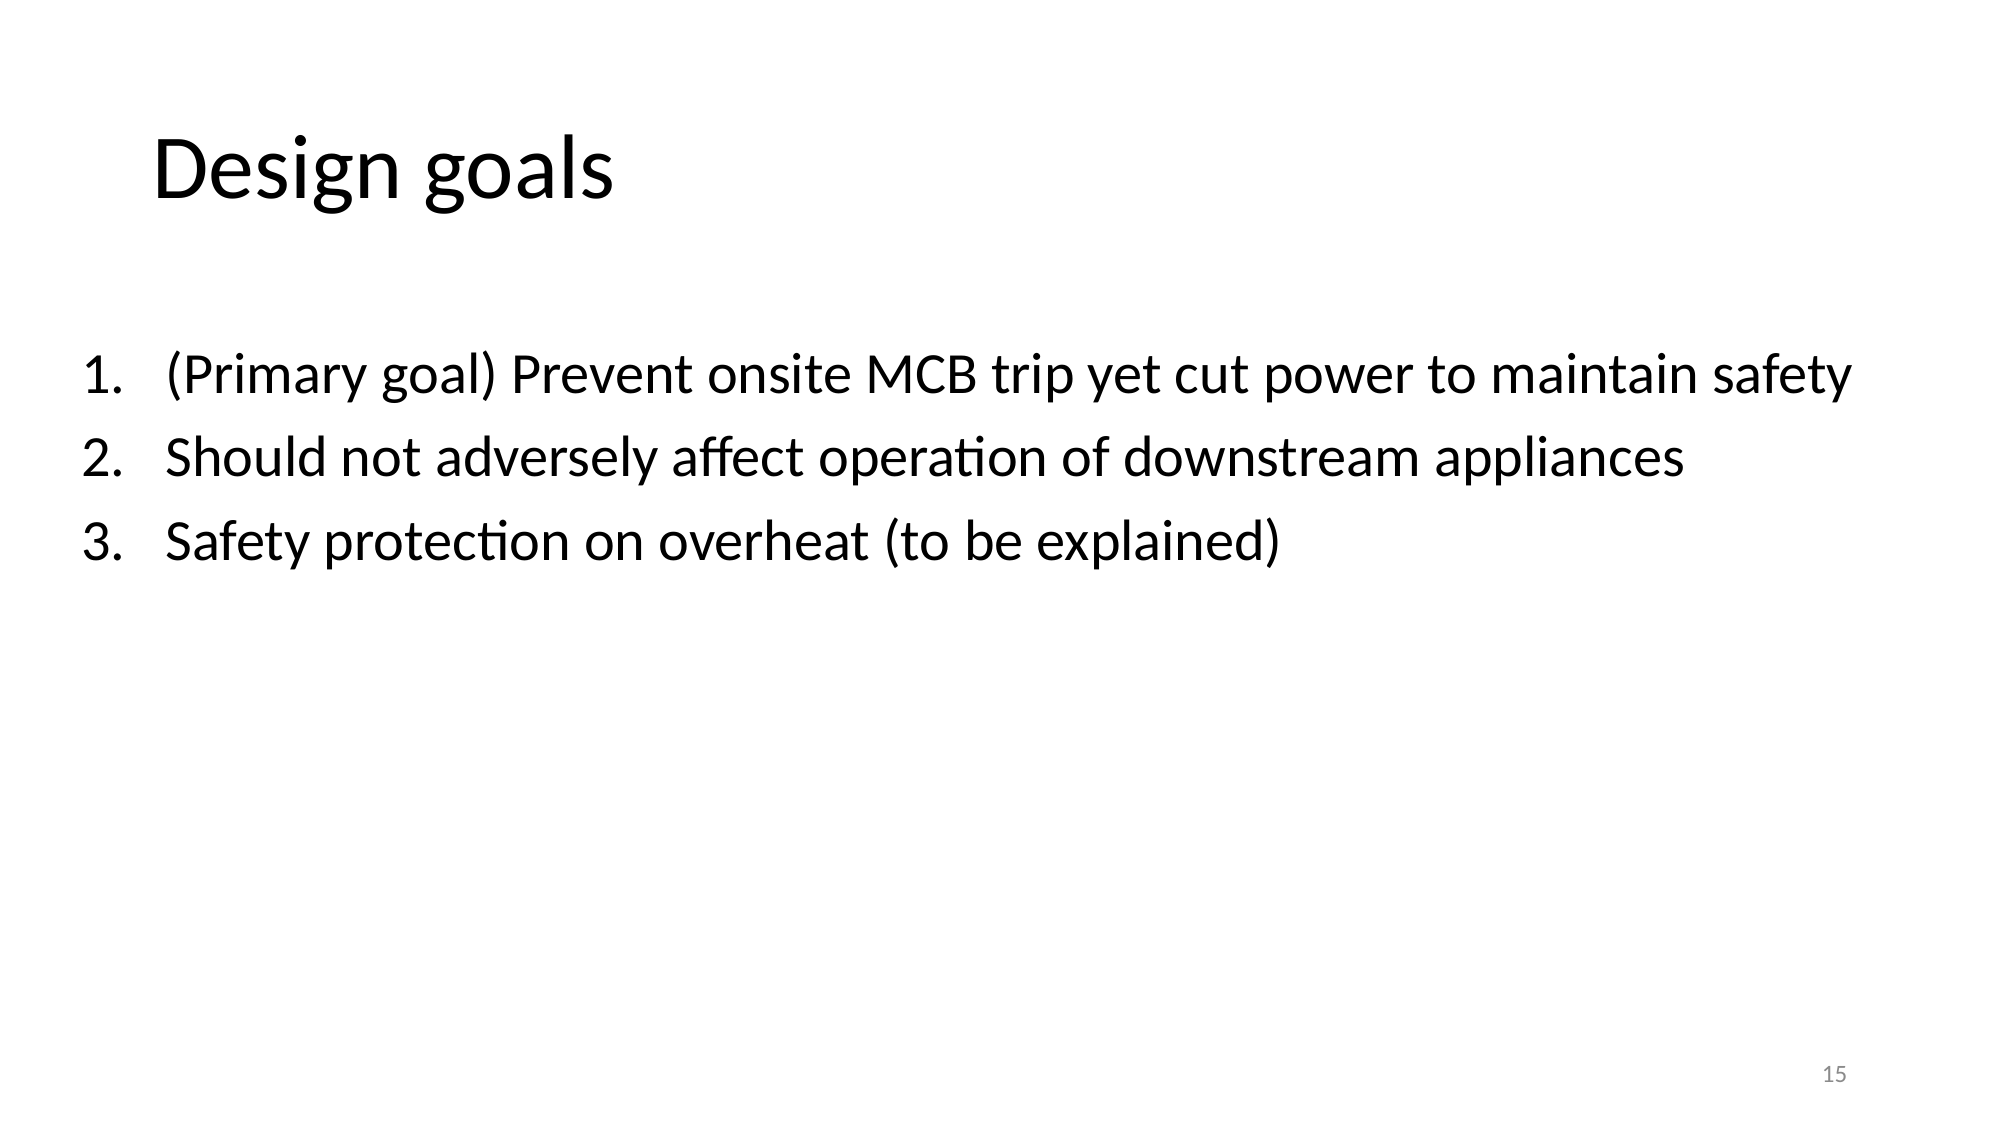

# Design goals
(Primary goal) Prevent onsite MCB trip yet cut power to maintain safety
Should not adversely affect operation of downstream appliances
Safety protection on overheat (to be explained)
15